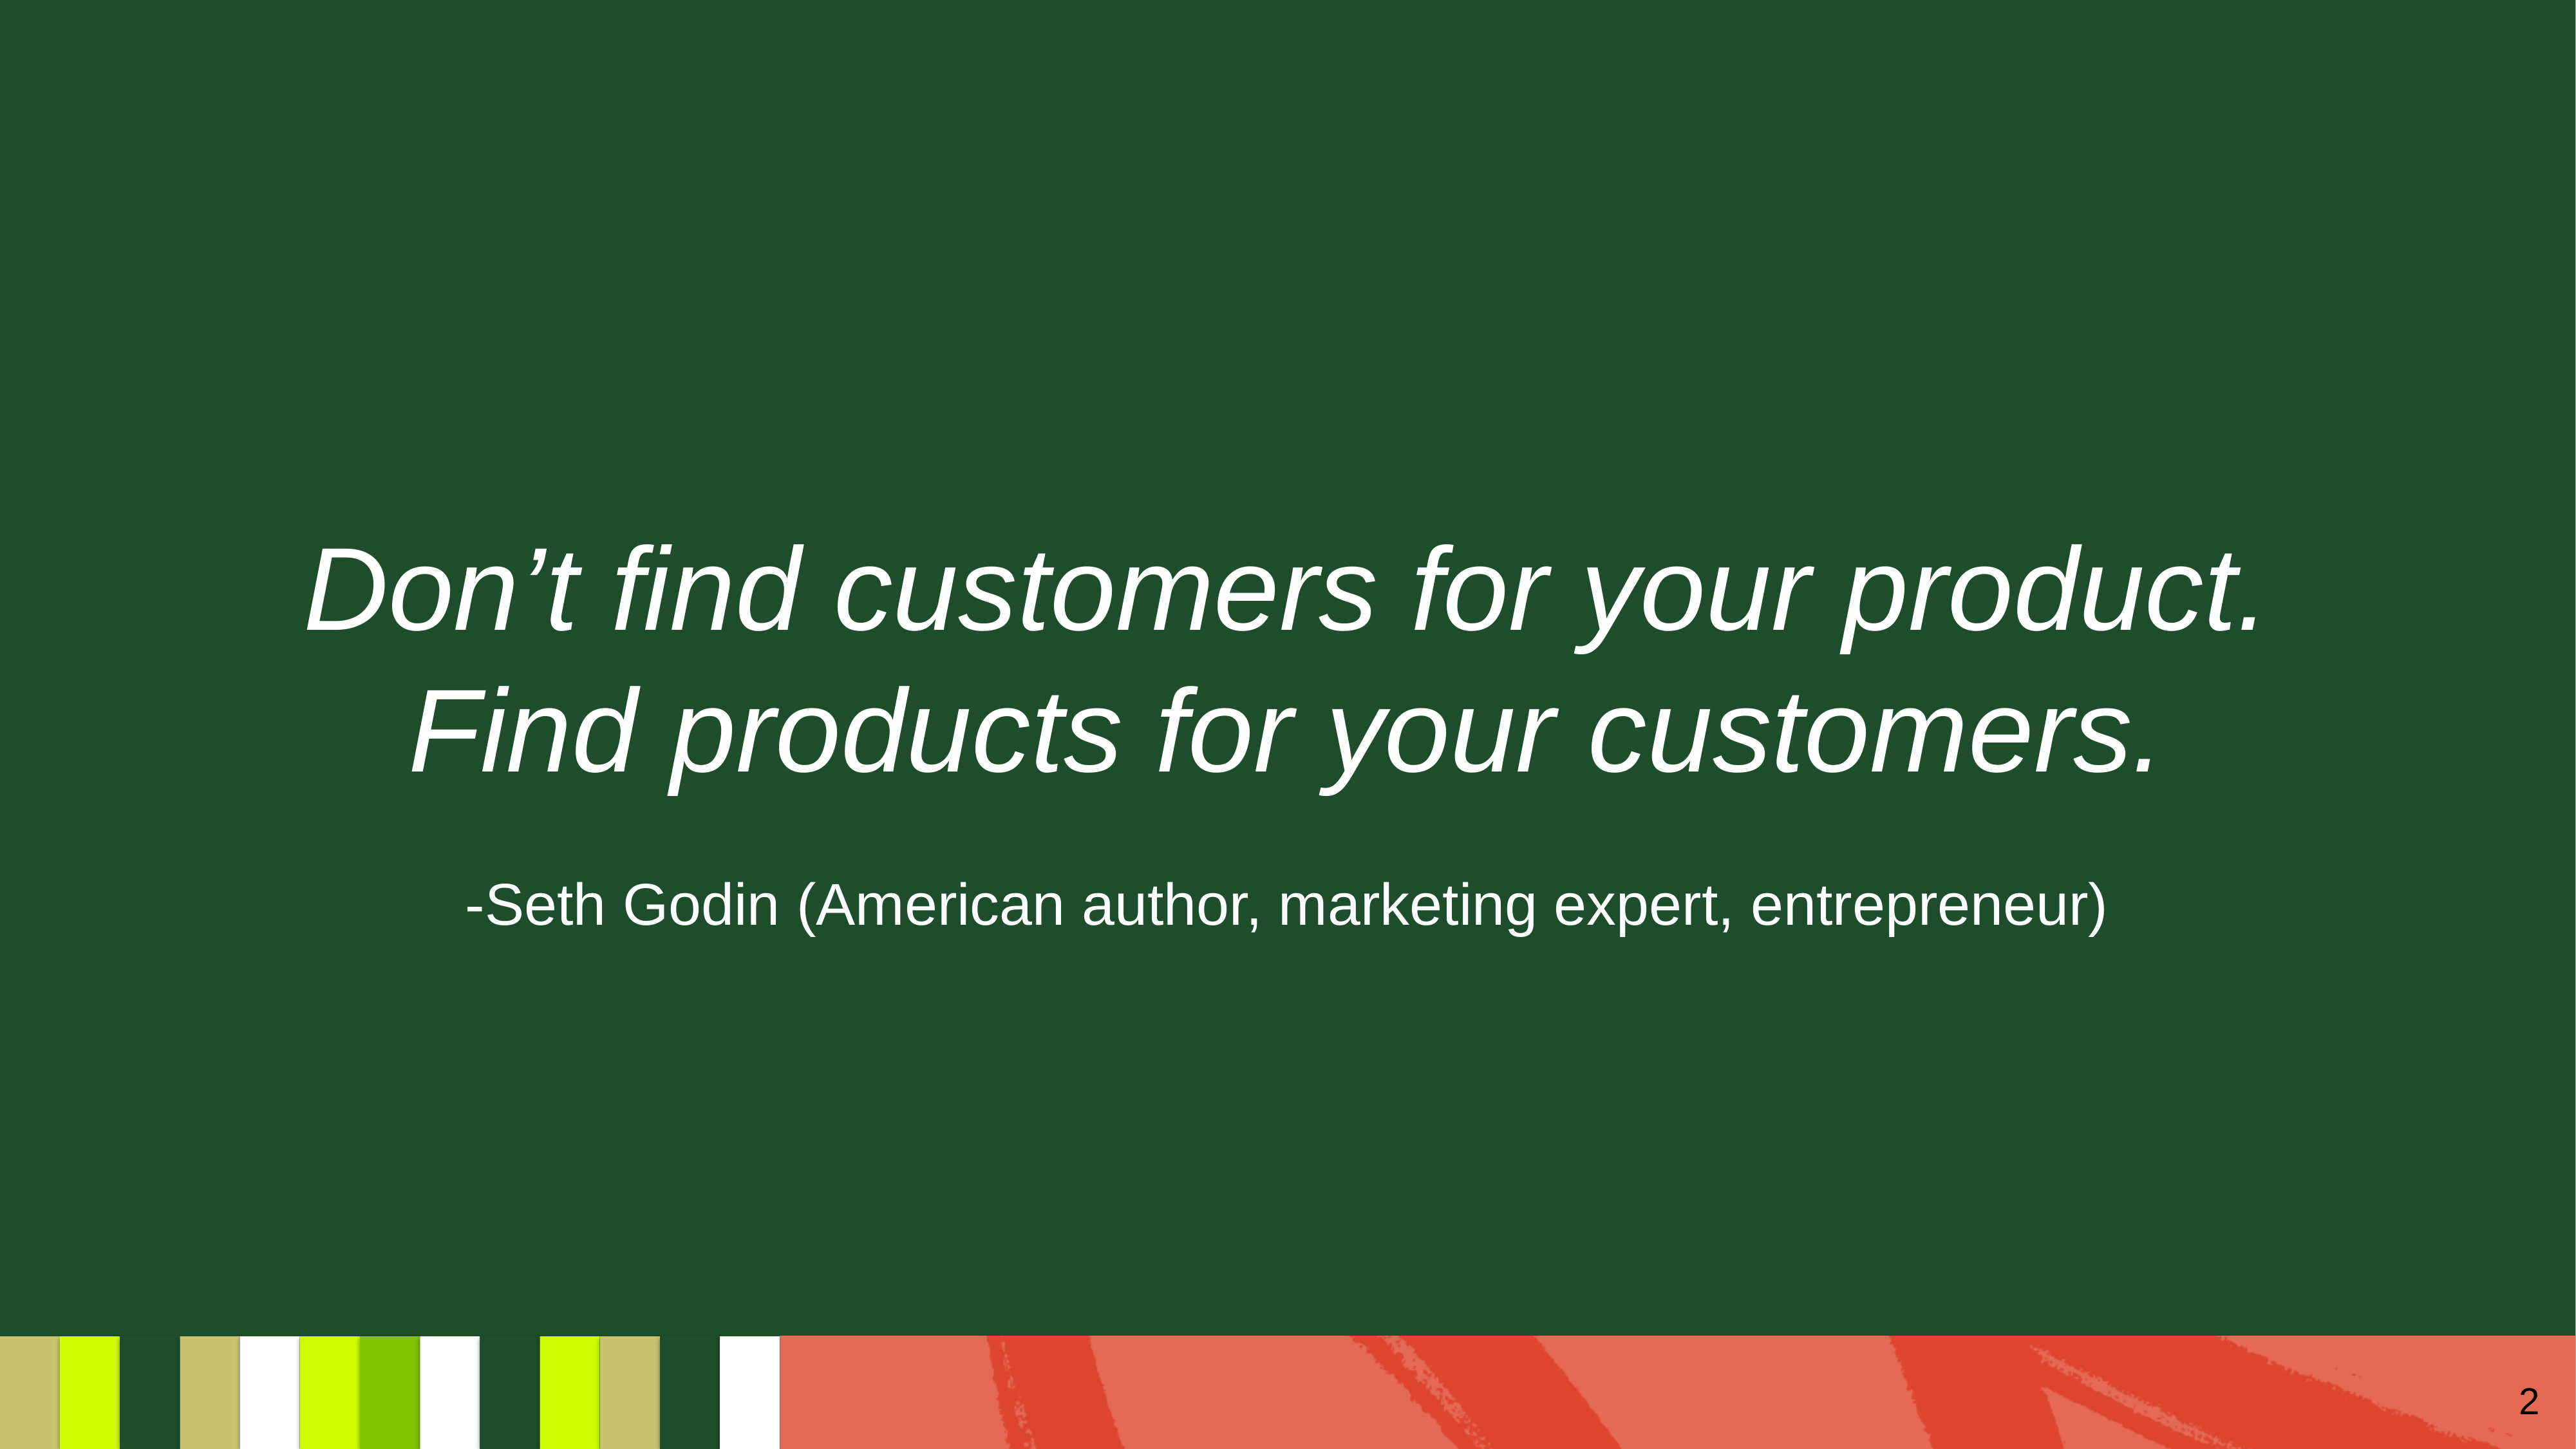

# Don’t find customers for your product. Find products for your customers. -Seth Godin (American author, marketing expert, entrepreneur)
2